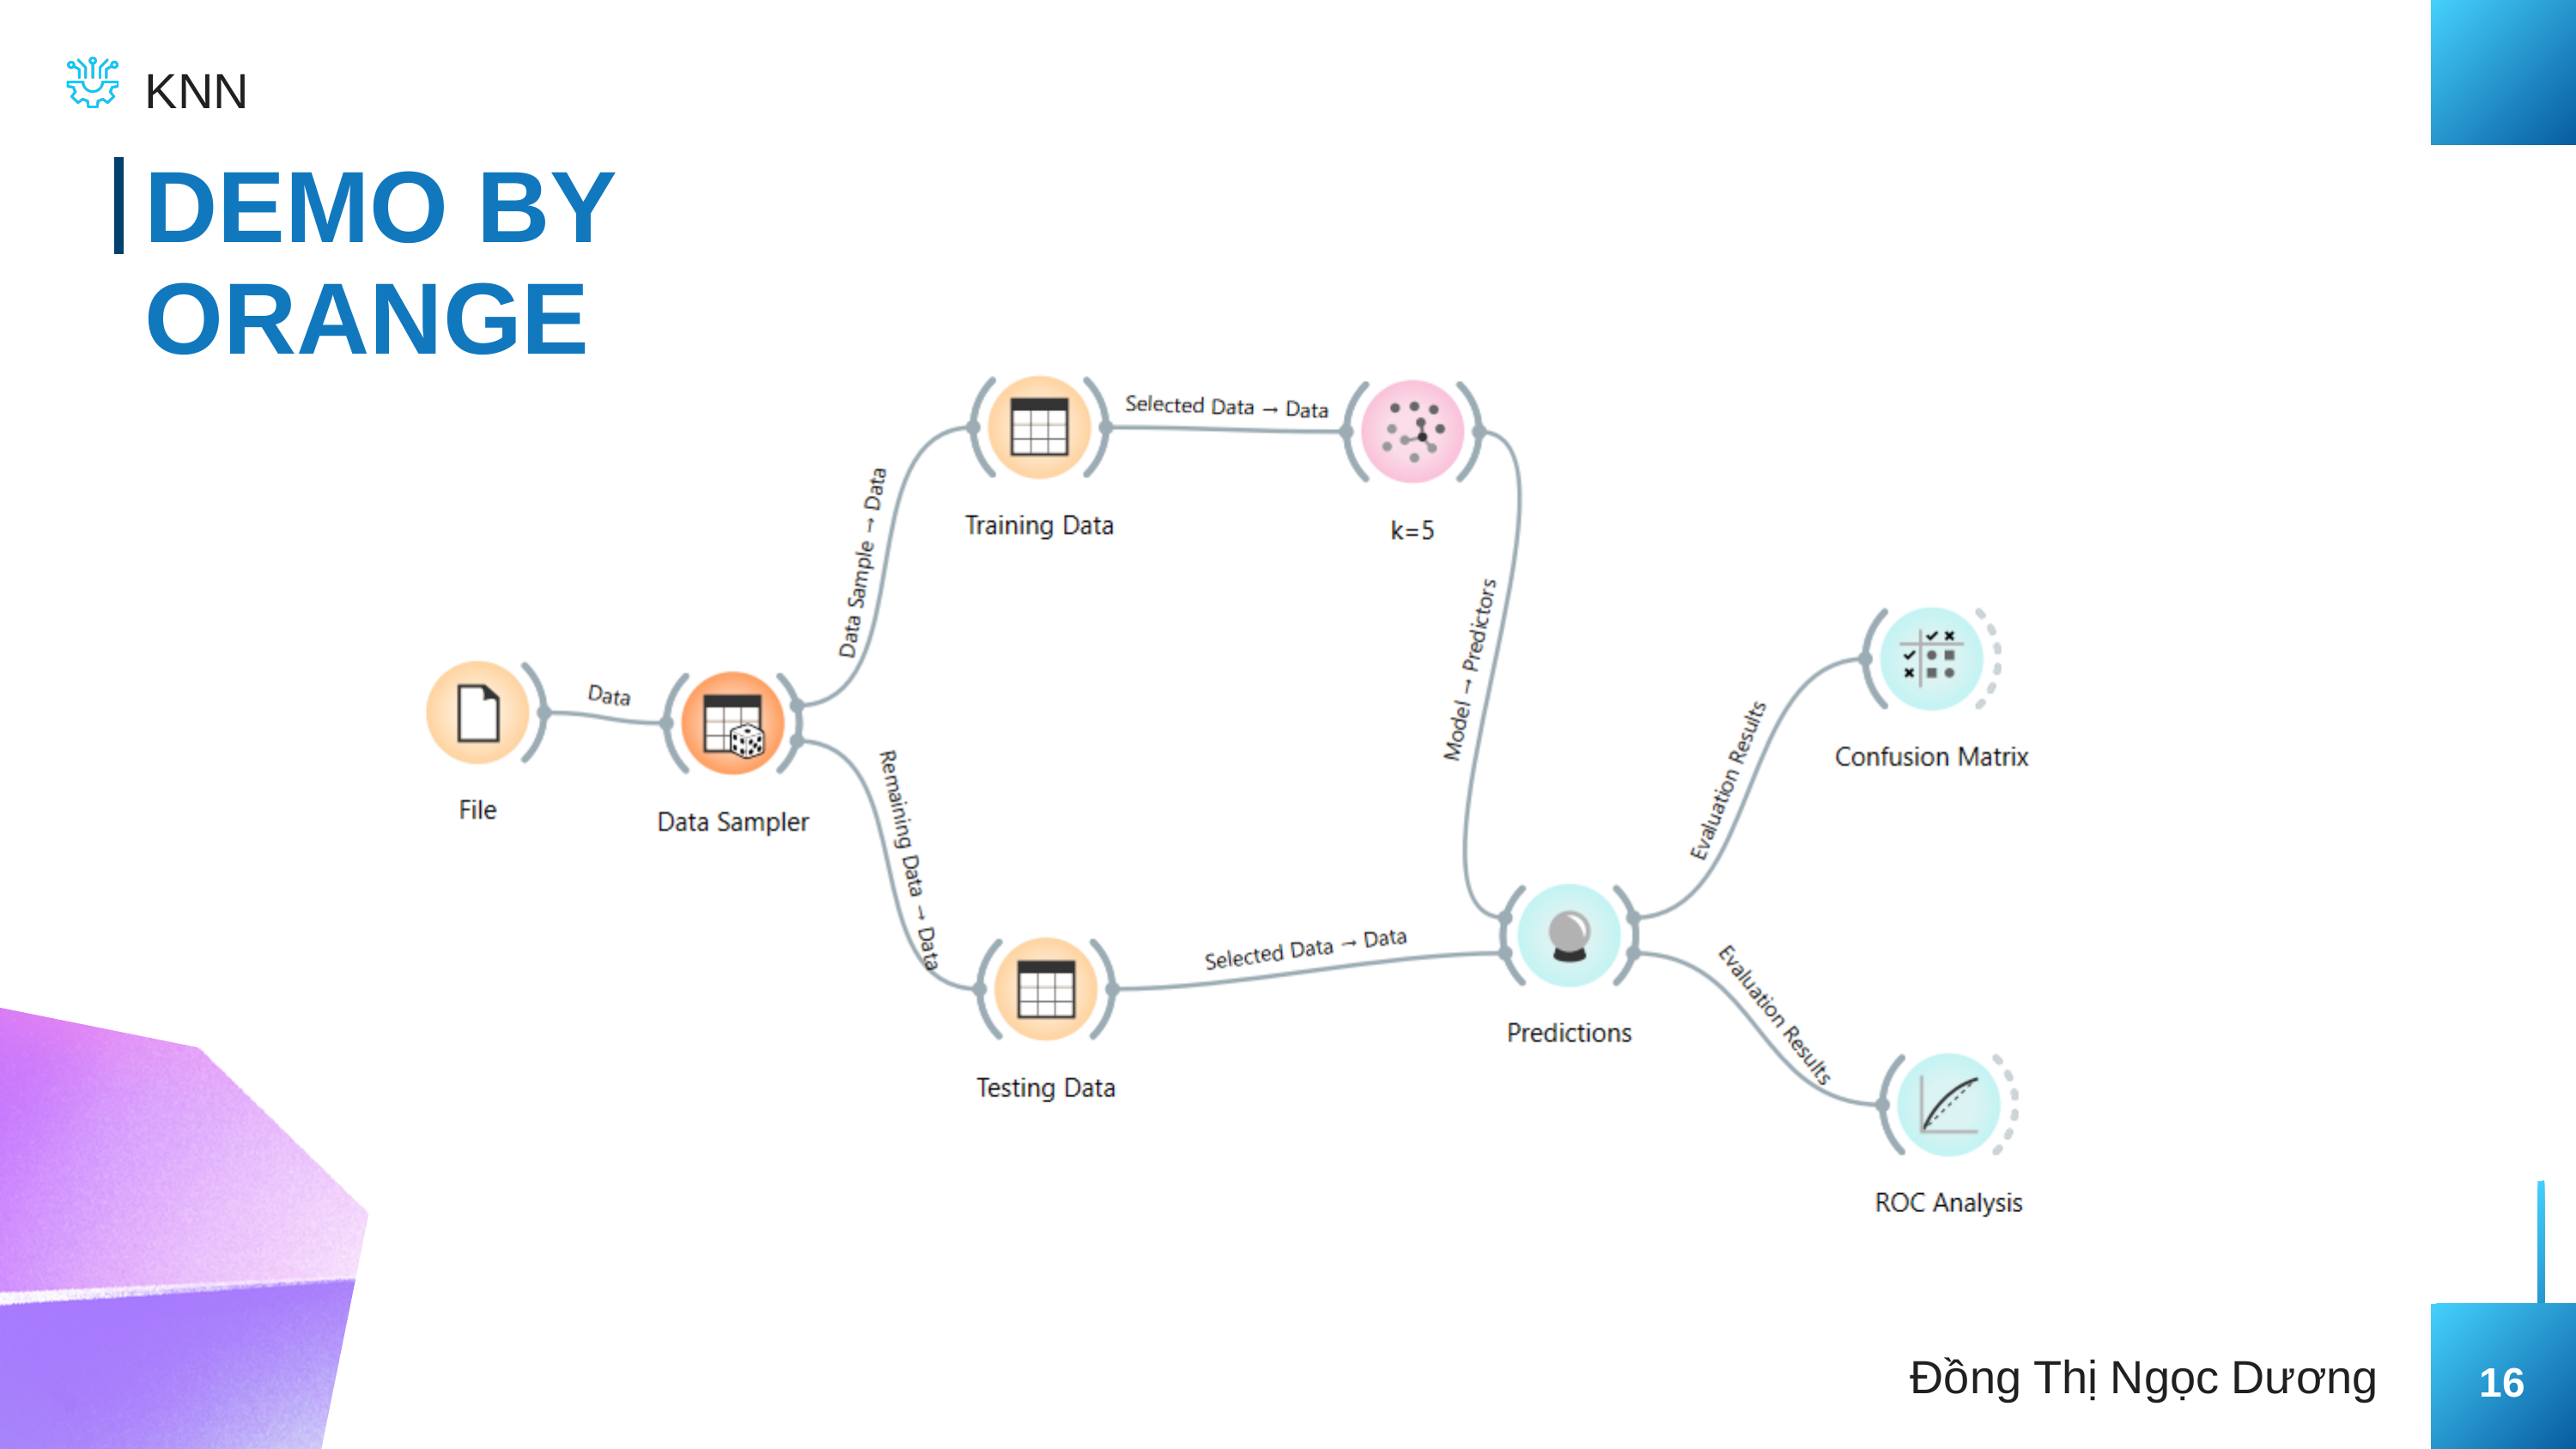

KNN

DEMO BY ORANGE

Đồng Thị Ngọc Dương
16